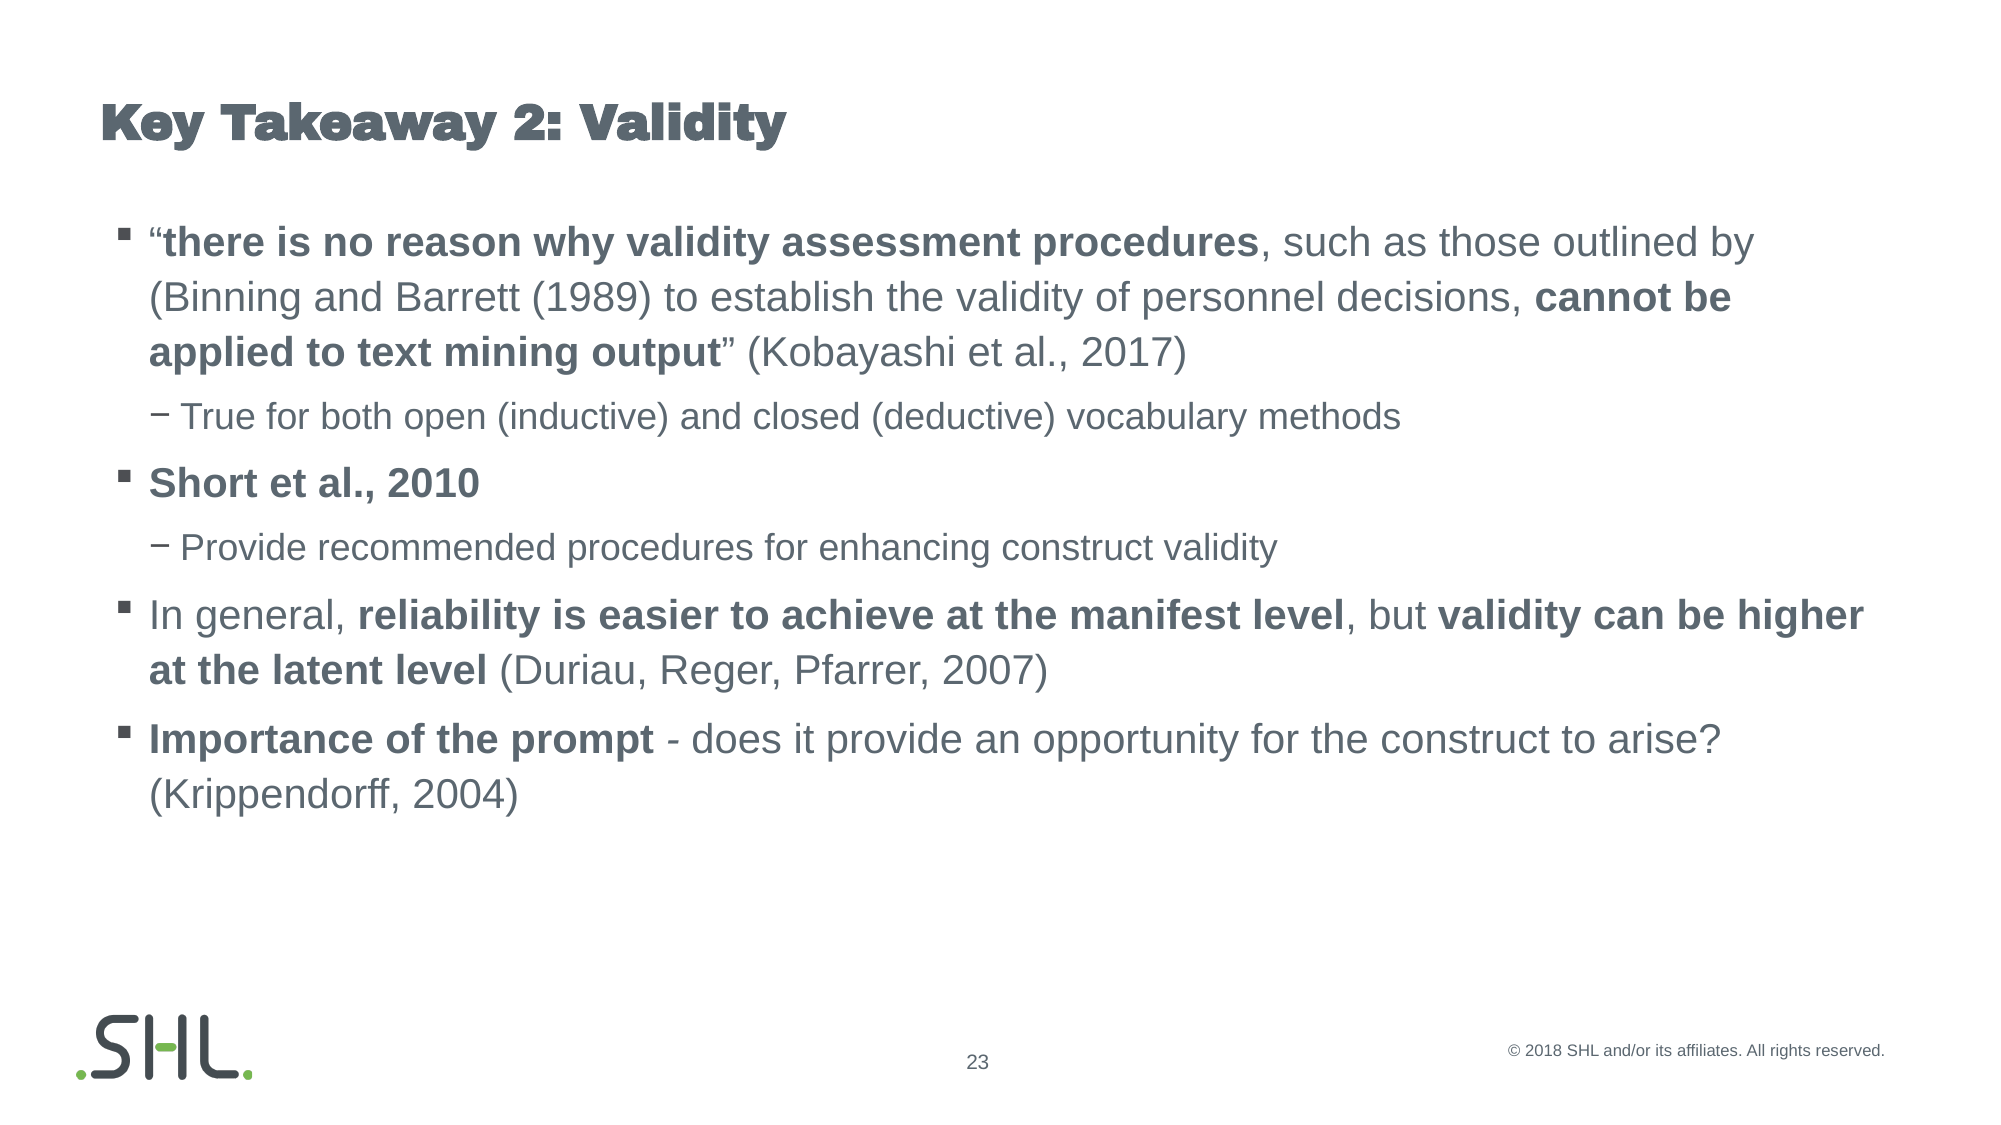

# Key Takeaway 2: Validity
“there is no reason why validity assessment procedures, such as those outlined by (Binning and Barrett (1989) to establish the validity of personnel decisions, cannot be applied to text mining output” (Kobayashi et al., 2017)
True for both open (inductive) and closed (deductive) vocabulary methods
Short et al., 2010
Provide recommended procedures for enhancing construct validity
In general, reliability is easier to achieve at the manifest level, but validity can be higher at the latent level (Duriau, Reger, Pfarrer, 2007)
Importance of the prompt - does it provide an opportunity for the construct to arise? (Krippendorff, 2004)

© 2018 SHL and/or its affiliates. All rights reserved.